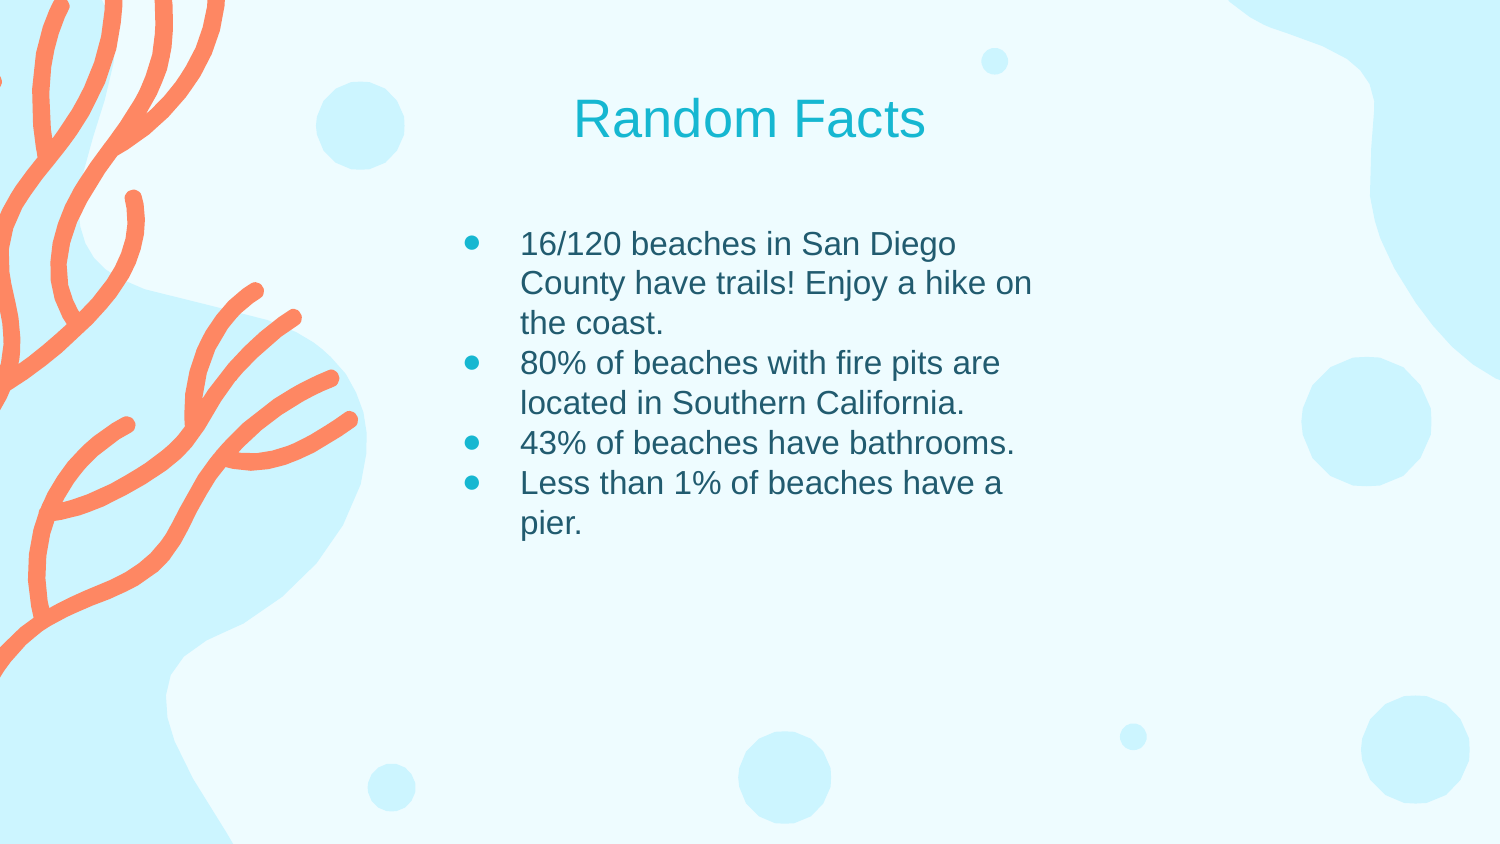

# Random Facts
16/120 beaches in San Diego County have trails! Enjoy a hike on the coast.
80% of beaches with fire pits are located in Southern California.
43% of beaches have bathrooms.
Less than 1% of beaches have a pier.